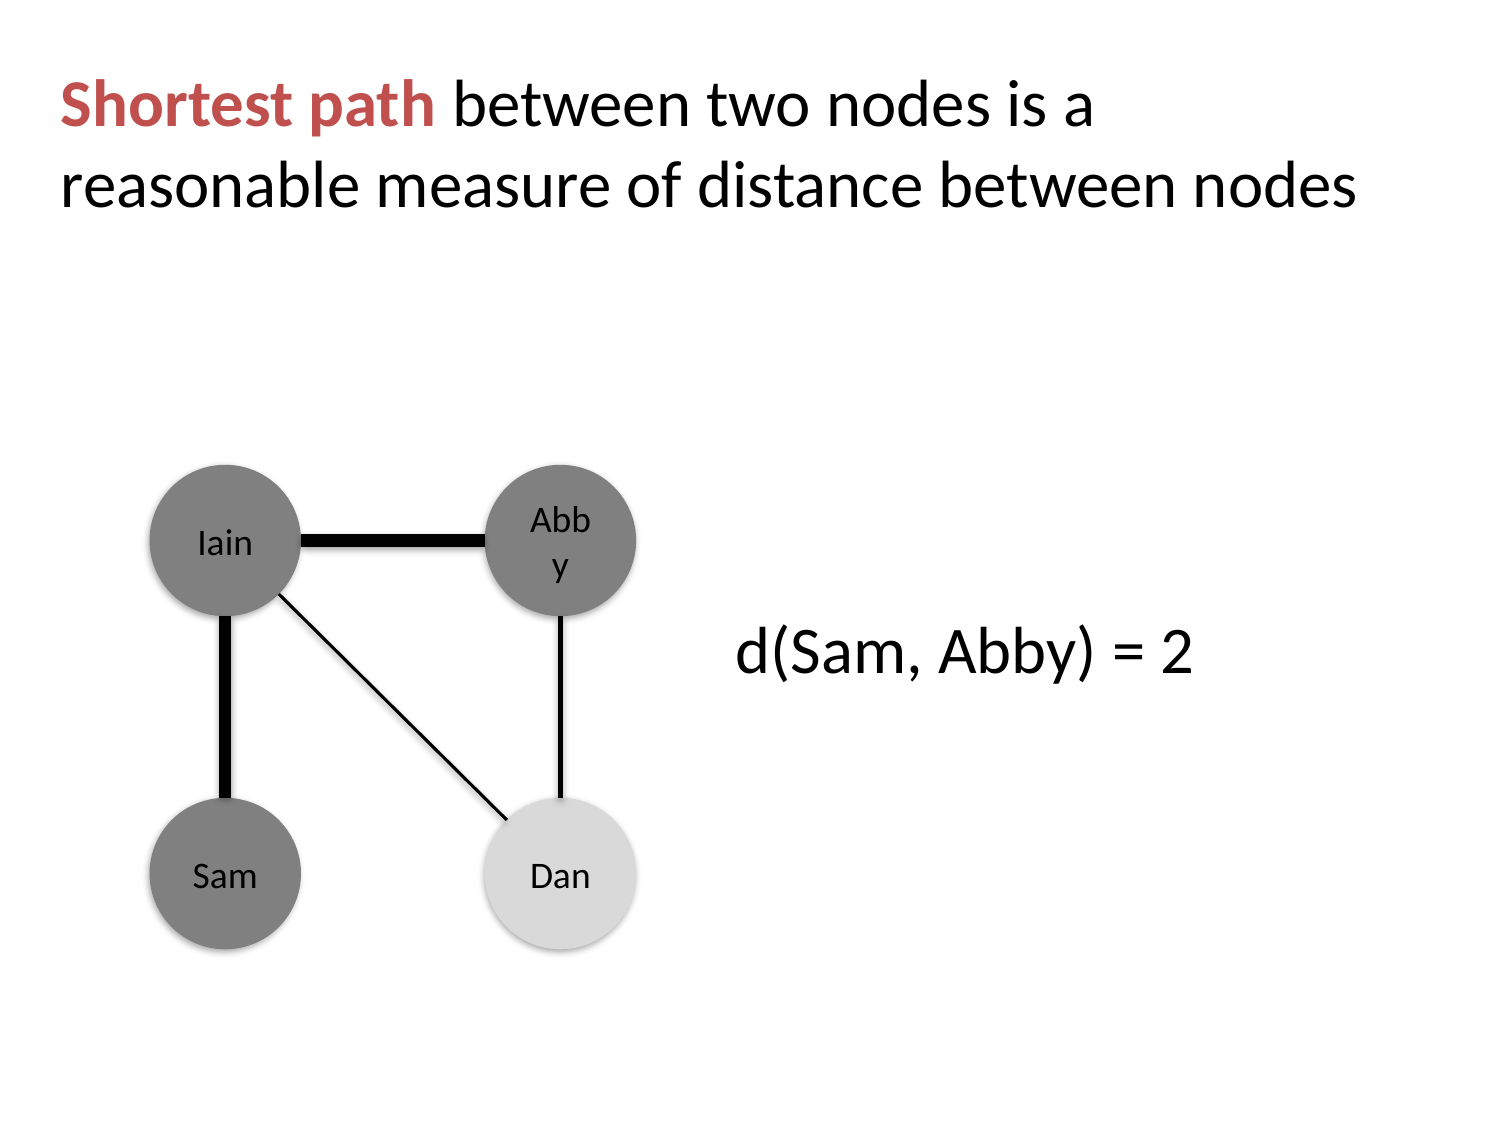

# Shortest path between two nodes is a reasonable measure of distance between nodes
Iain
Abby
d(Sam, Abby) = 2

Sam
Dan